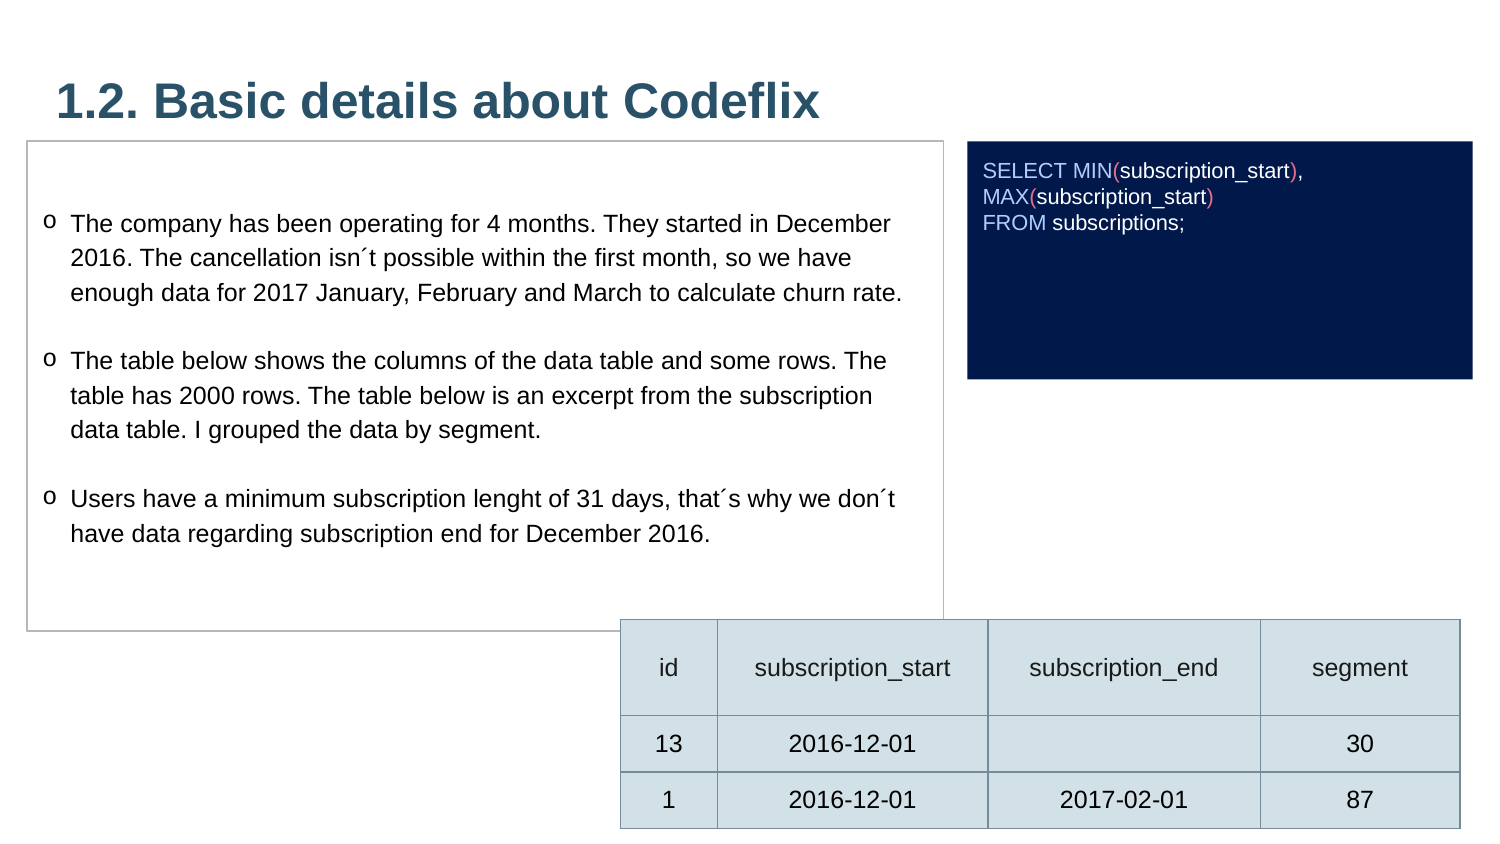

1.2. Basic details about Codeflix
The company has been operating for 4 months. They started in December 2016. The cancellation isn´t possible within the first month, so we have enough data for 2017 January, February and March to calculate churn rate.

The table below shows the columns of the data table and some rows. The table has 2000 rows. The table below is an excerpt from the subscription data table. I grouped the data by segment.

Users have a minimum subscription lenght of 31 days, that´s why we don´t have data regarding subscription end for December 2016.

SELECT MIN(subscription_start), MAX(subscription_start)
FROM subscriptions;
| id | subscription\_start | subscription\_end | segment |
| --- | --- | --- | --- |
| 13 | 2016-12-01 |  | 30 |
| 1 | 2016-12-01 | 2017-02-01 | 87 |